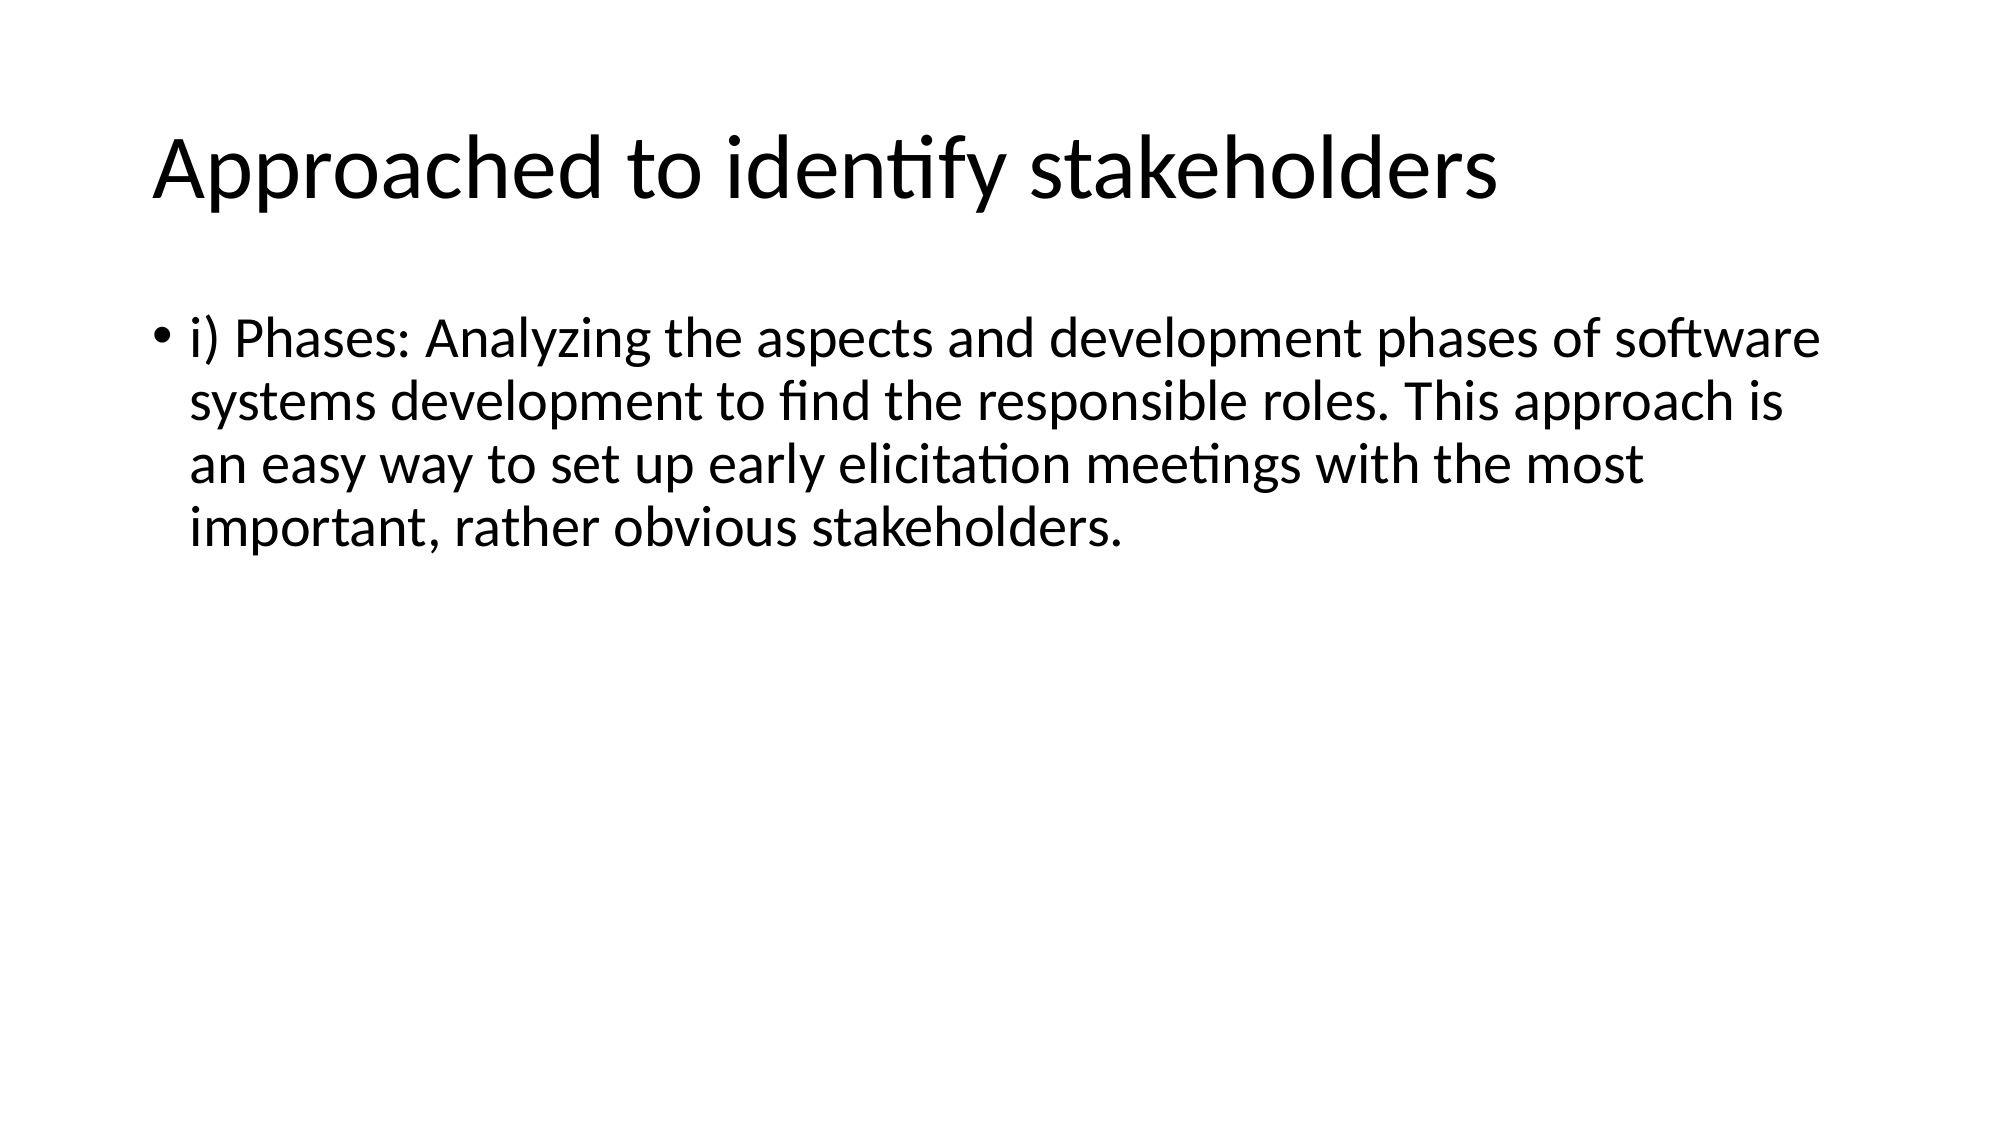

# Approached to identify stakeholders
i) Phases: Analyzing the aspects and development phases of software systems development to find the responsible roles. This approach is an easy way to set up early elicitation meetings with the most important, rather obvious stakeholders.